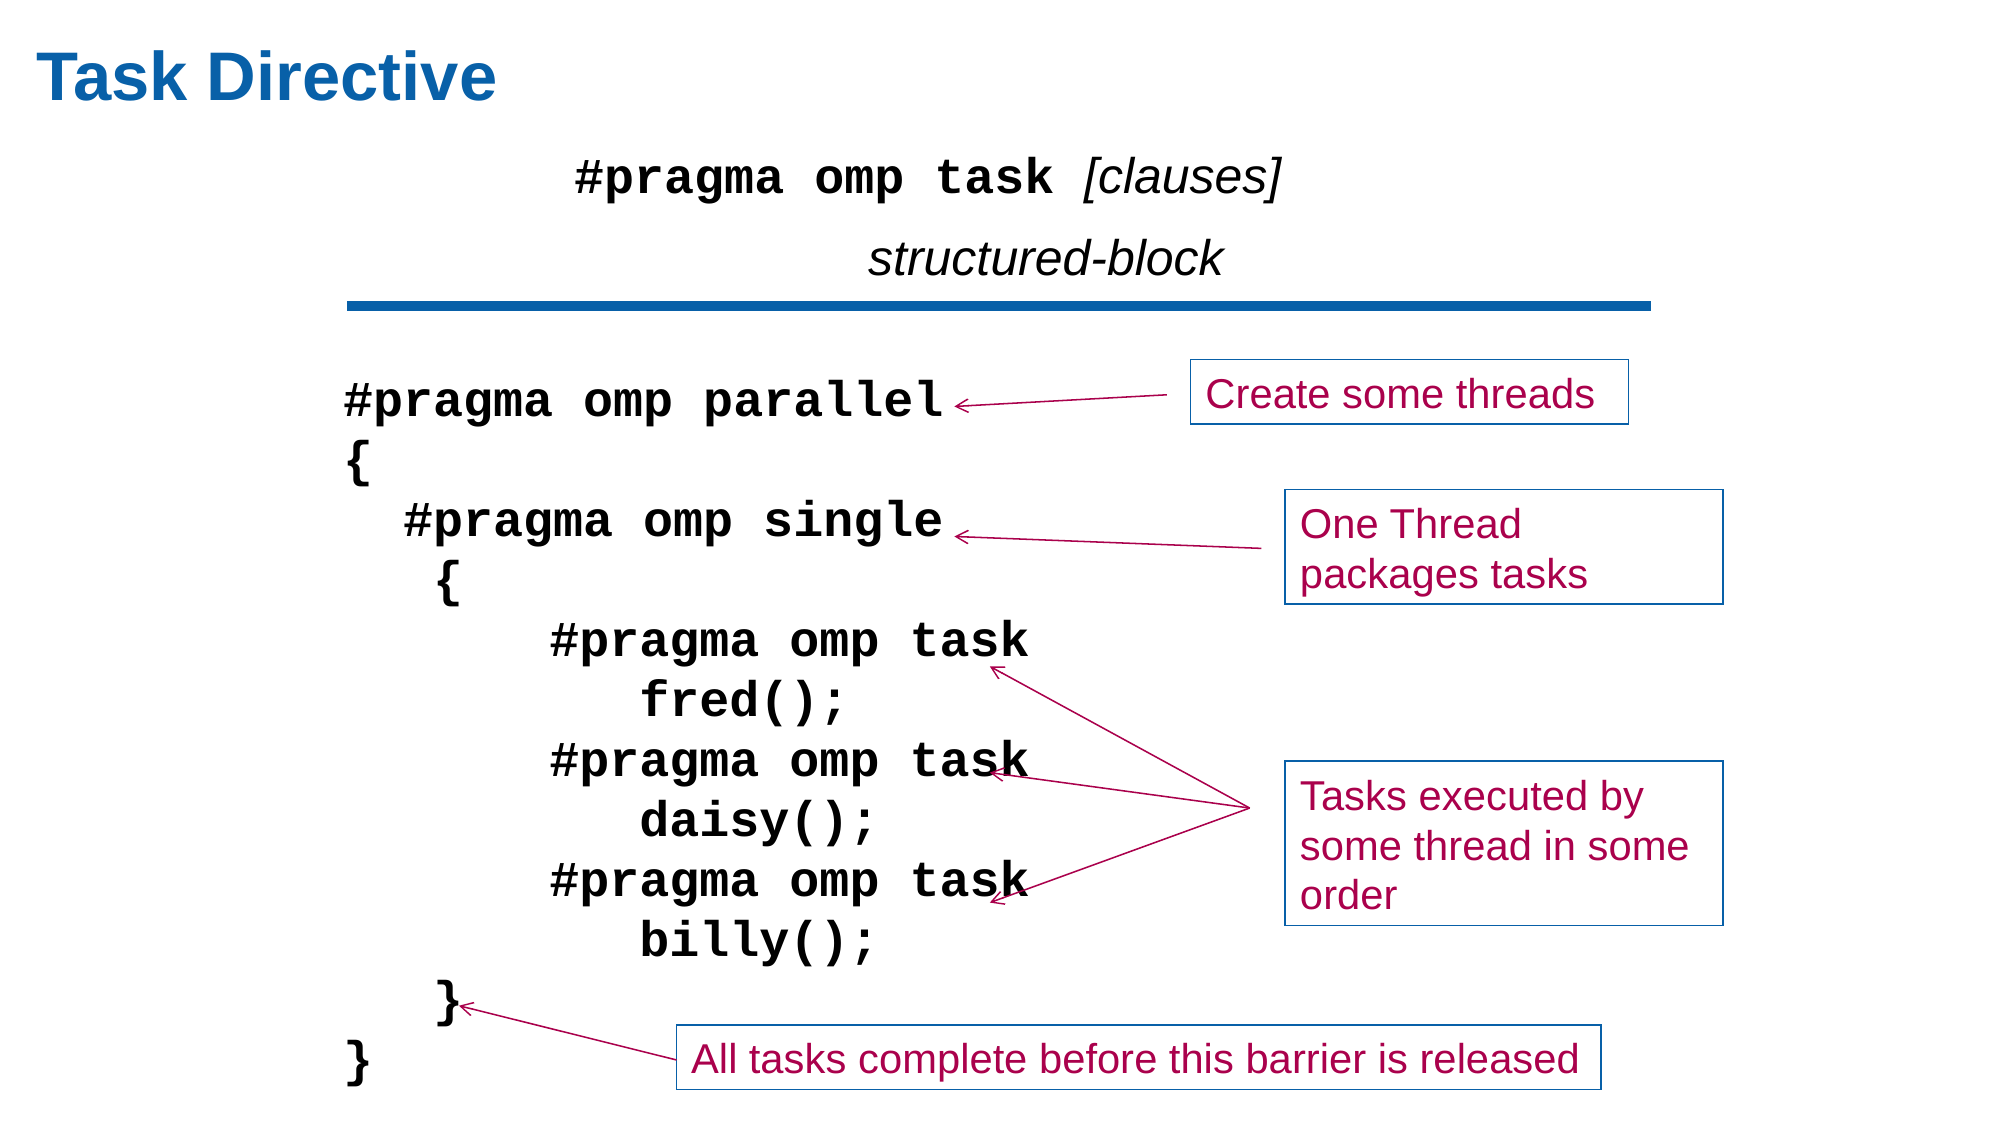

# Task Directive
#pragma omp task [clauses]
                     structured-block

Create some threads
#pragma omp parallel
{
  #pragma omp single
   {
		#pragma omp task
 		   fred();
		#pragma omp task
  	   daisy();
		#pragma omp task
		   billy();
   }
}
One Thread packages tasks
Tasks executed by some thread in some order
All tasks complete before this barrier is released
82